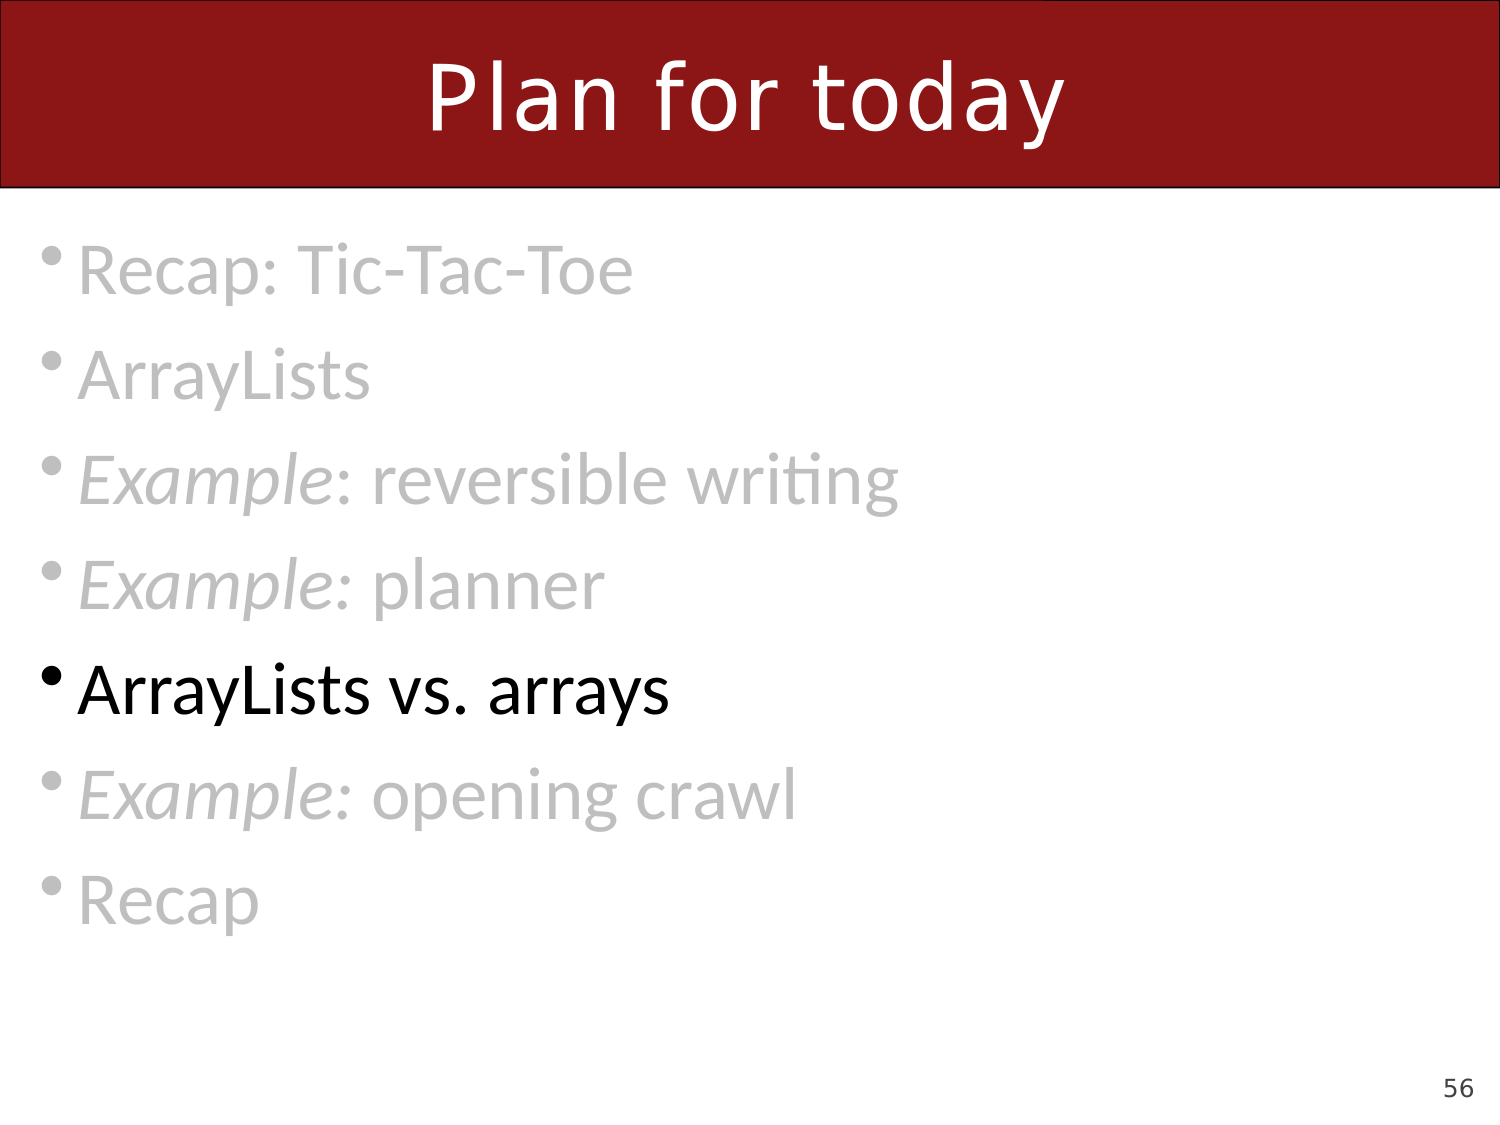

# Plan for today
Recap: Tic-Tac-Toe
ArrayLists
Example: reversible writing
Example: planner
ArrayLists vs. arrays
Example: opening crawl
Recap